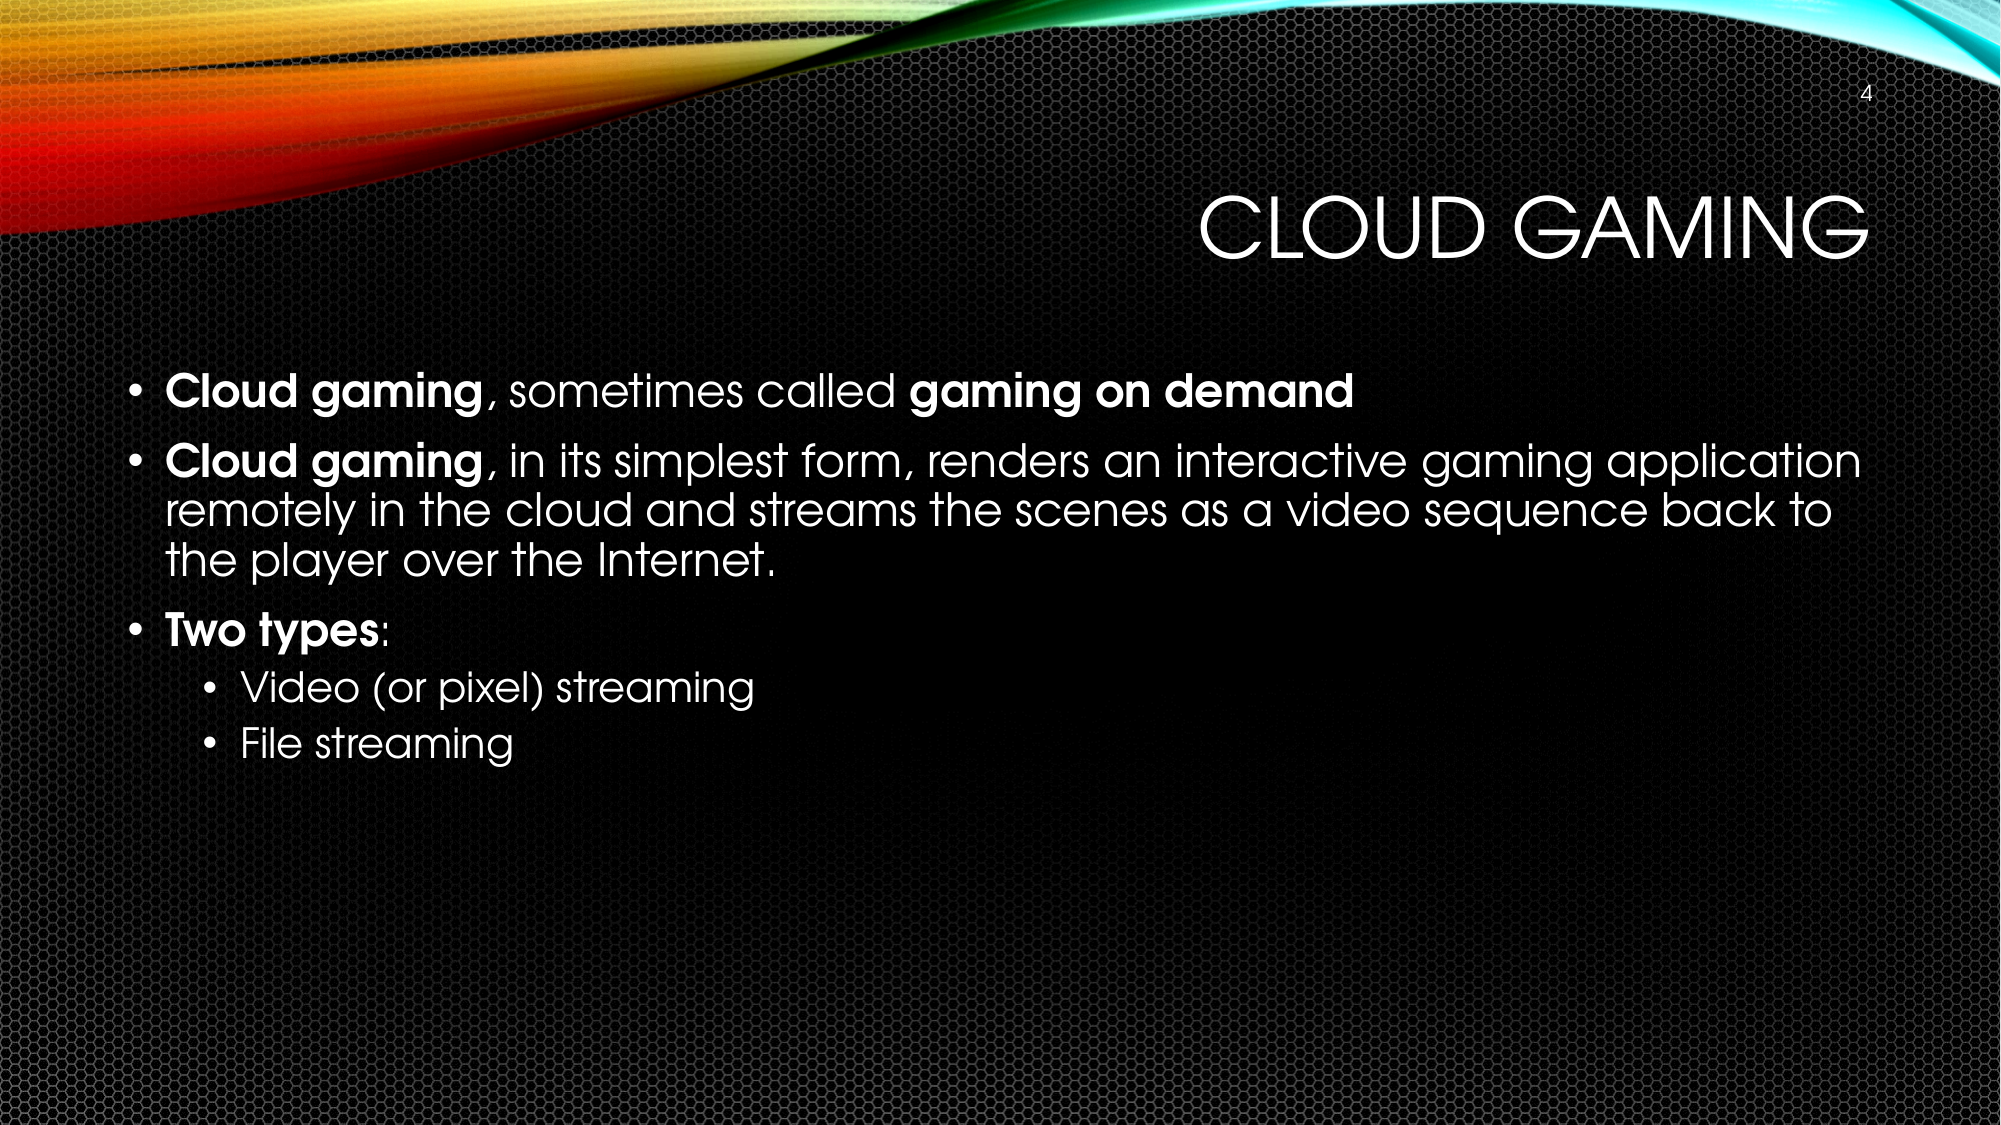

4
# Cloud Gaming
Cloud gaming, sometimes called gaming on demand
Cloud gaming, in its simplest form, renders an interactive gaming application remotely in the cloud and streams the scenes as a video sequence back to the player over the Internet.
Two types:
Video (or pixel) streaming
File streaming